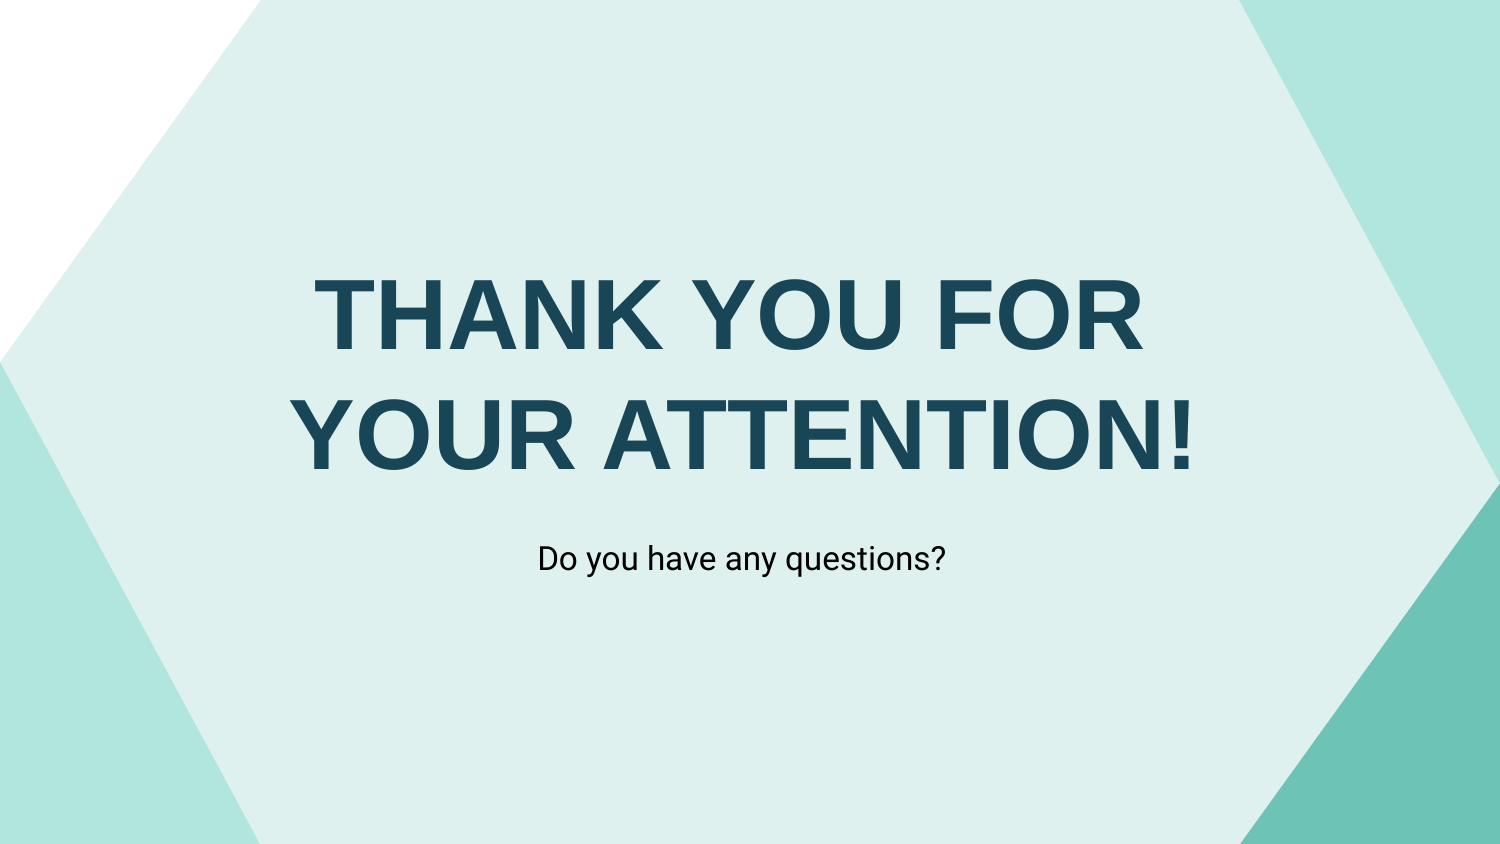

# THANK YOU FOR
YOUR ATTENTION!
Do you have any questions?